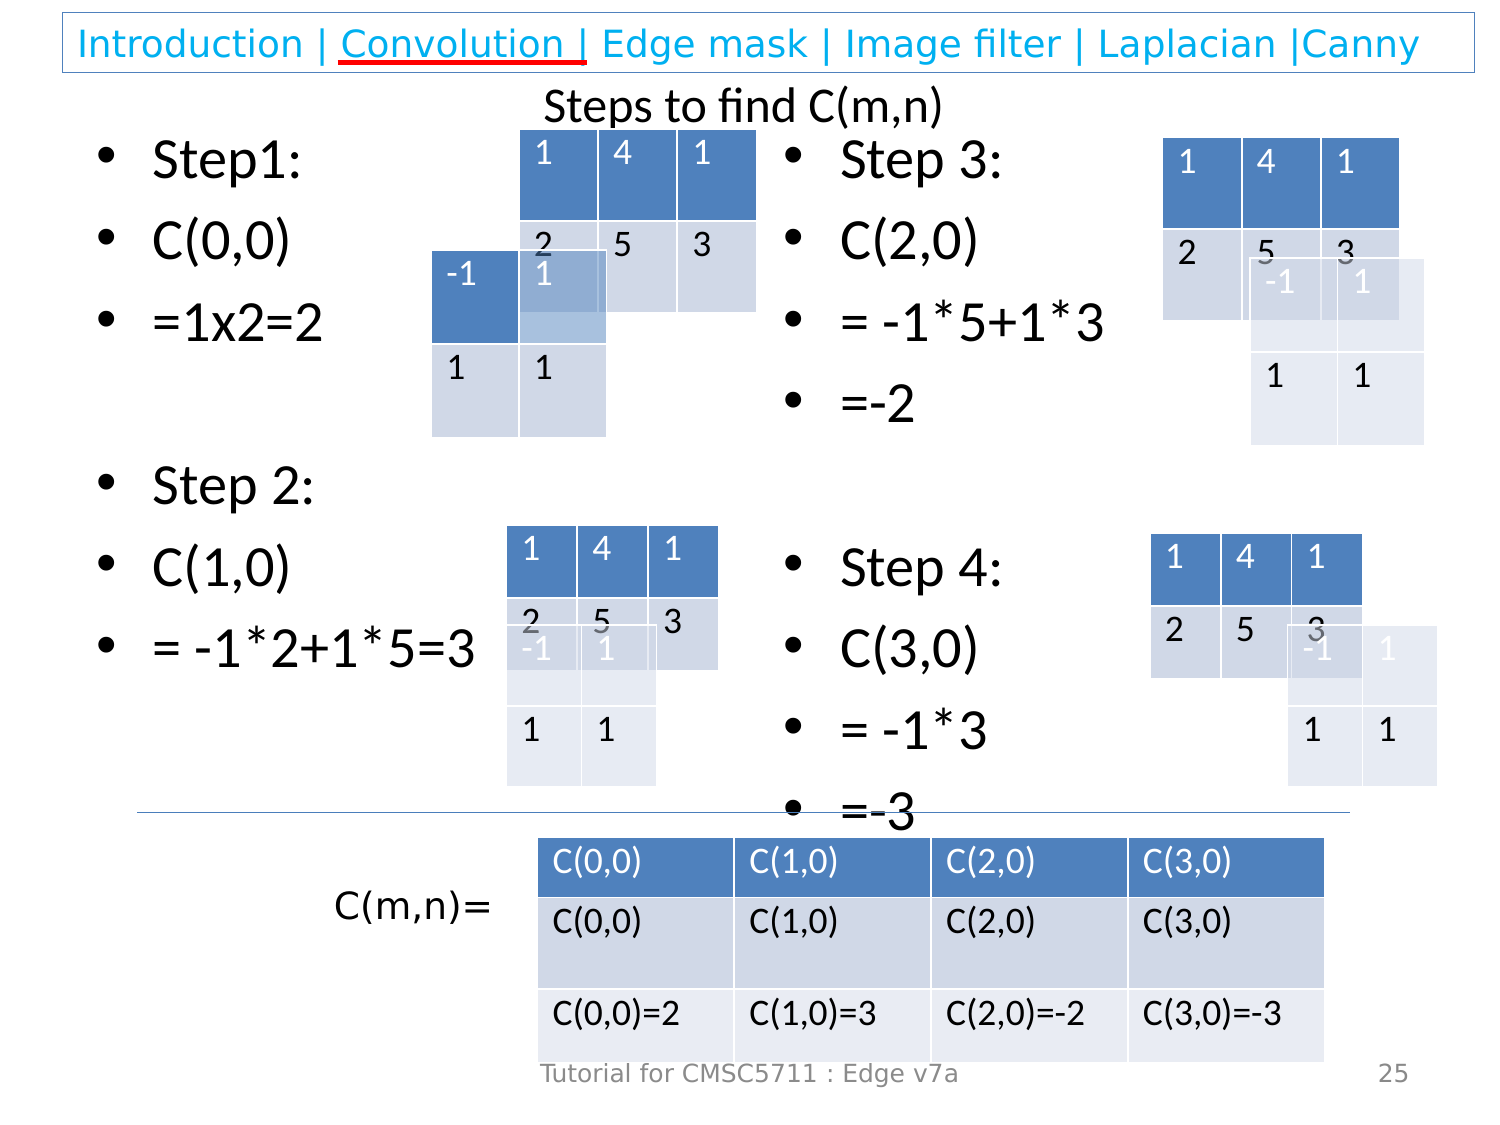

# Steps to find C(m,n)
Step1:
C(0,0)
=1x2=2

Step 2:
C(1,0)
= -1*2+1*5=3

Step 3:
C(2,0)
= -1*5+1*3
=-2

Step 4:
C(3,0)
= -1*3
=-3

| 1 | 4 | 1 |
| --- | --- | --- |
| 2 | 5 | 3 |
| 1 | 4 | 1 |
| --- | --- | --- |
| 2 | 5 | 3 |
| -1 | 1 |
| --- | --- |
| 1 | 1 |
| -1 | 1 |
| --- | --- |
| 1 | 1 |
| 1 | 4 | 1 |
| --- | --- | --- |
| 2 | 5 | 3 |
| 1 | 4 | 1 |
| --- | --- | --- |
| 2 | 5 | 3 |
| -1 | 1 |
| --- | --- |
| 1 | 1 |
| -1 | 1 |
| --- | --- |
| 1 | 1 |
| C(0,0) | C(1,0) | C(2,0) | C(3,0) |
| --- | --- | --- | --- |
| C(0,0) | C(1,0) | C(2,0) | C(3,0) |
| C(0,0)=2 | C(1,0)=3 | C(2,0)=-2 | C(3,0)=-3 |
C(m,n)=
Tutorial for CMSC5711 : Edge v7a
25